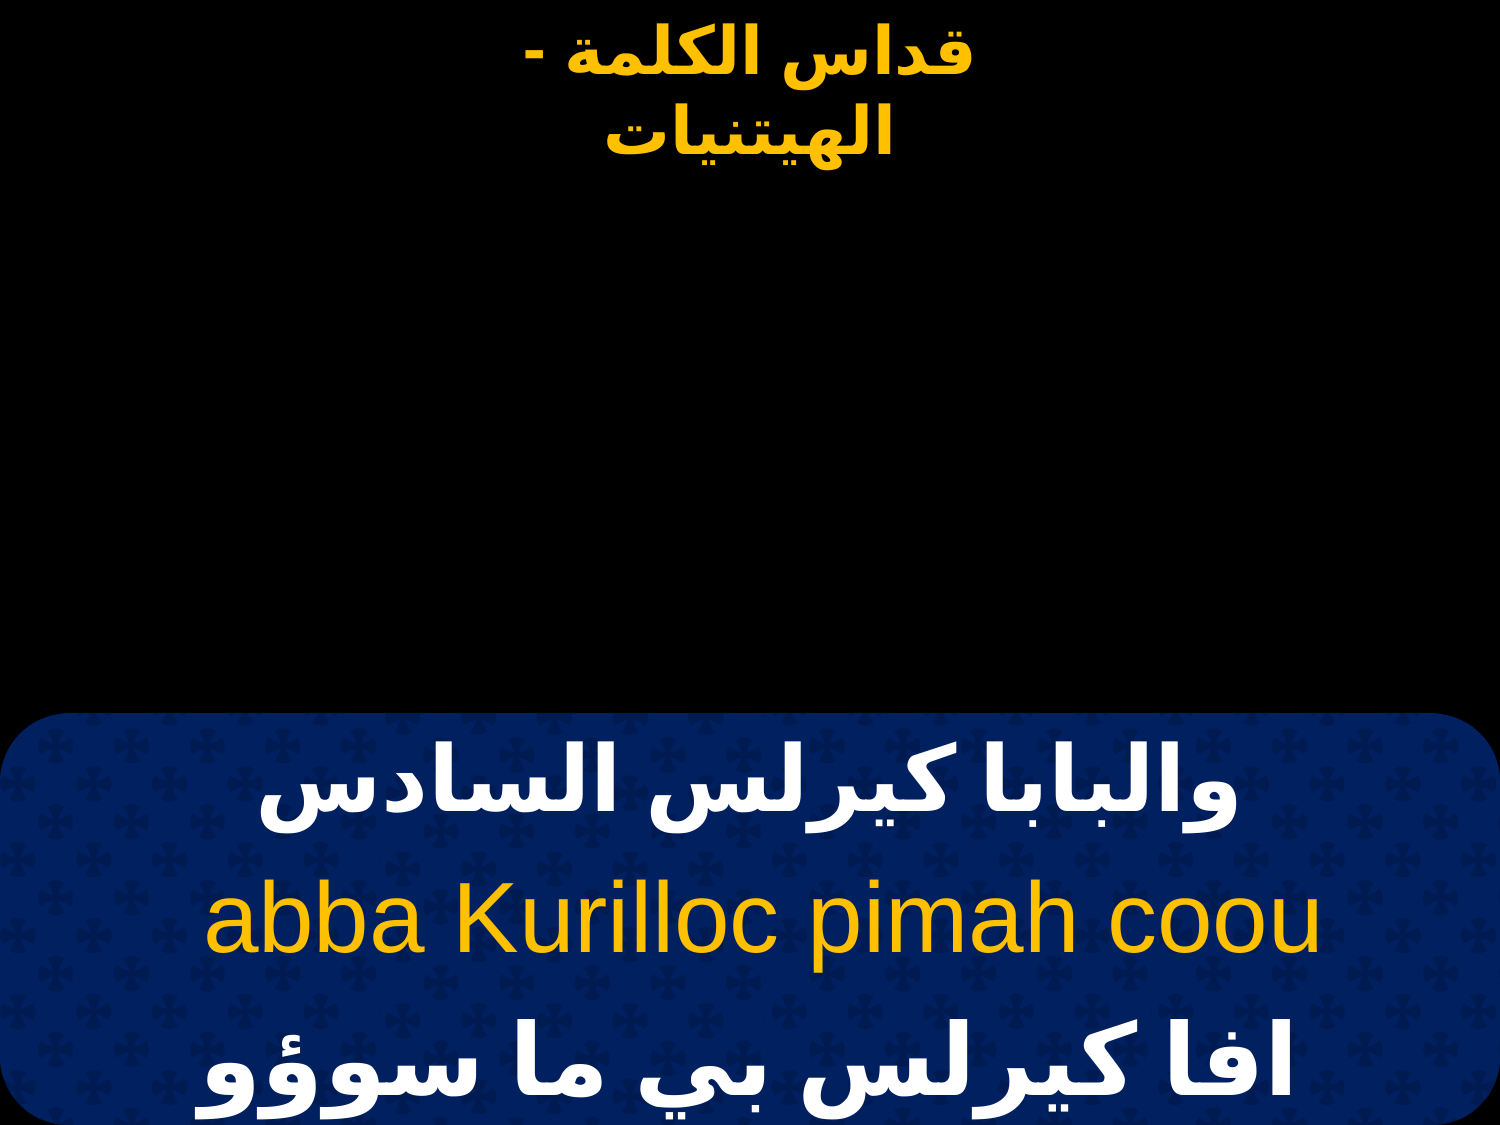

والبابا كيرلس السادس
 abba Kurilloc pimah coou
افا كيرلس بي ما سوؤو